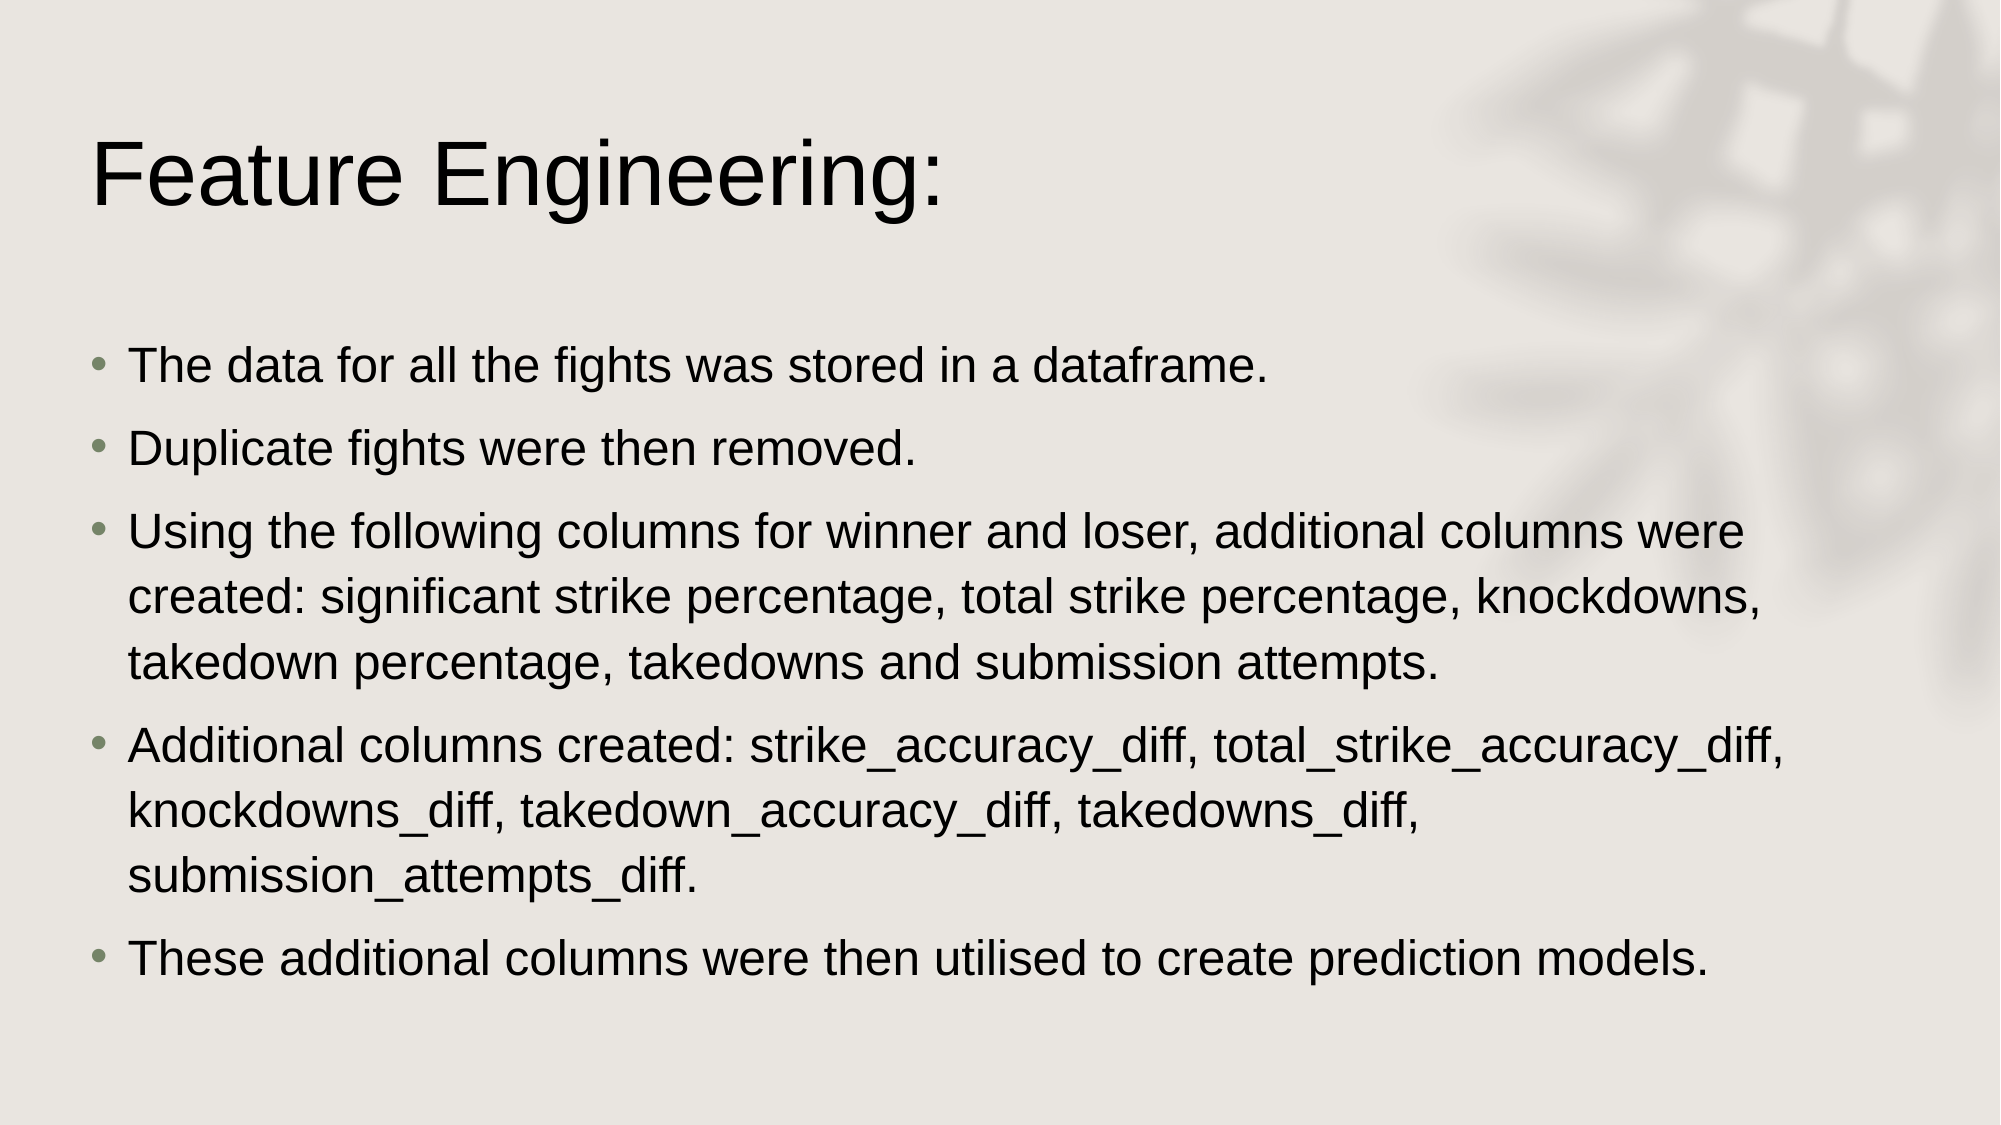

# Feature Engineering:
The data for all the fights was stored in a dataframe.
Duplicate fights were then removed.
Using the following columns for winner and loser, additional columns were created: significant strike percentage, total strike percentage, knockdowns, takedown percentage, takedowns and submission attempts.
Additional columns created: strike_accuracy_diff, total_strike_accuracy_diff, knockdowns_diff, takedown_accuracy_diff, takedowns_diff, submission_attempts_diff.
These additional columns were then utilised to create prediction models.